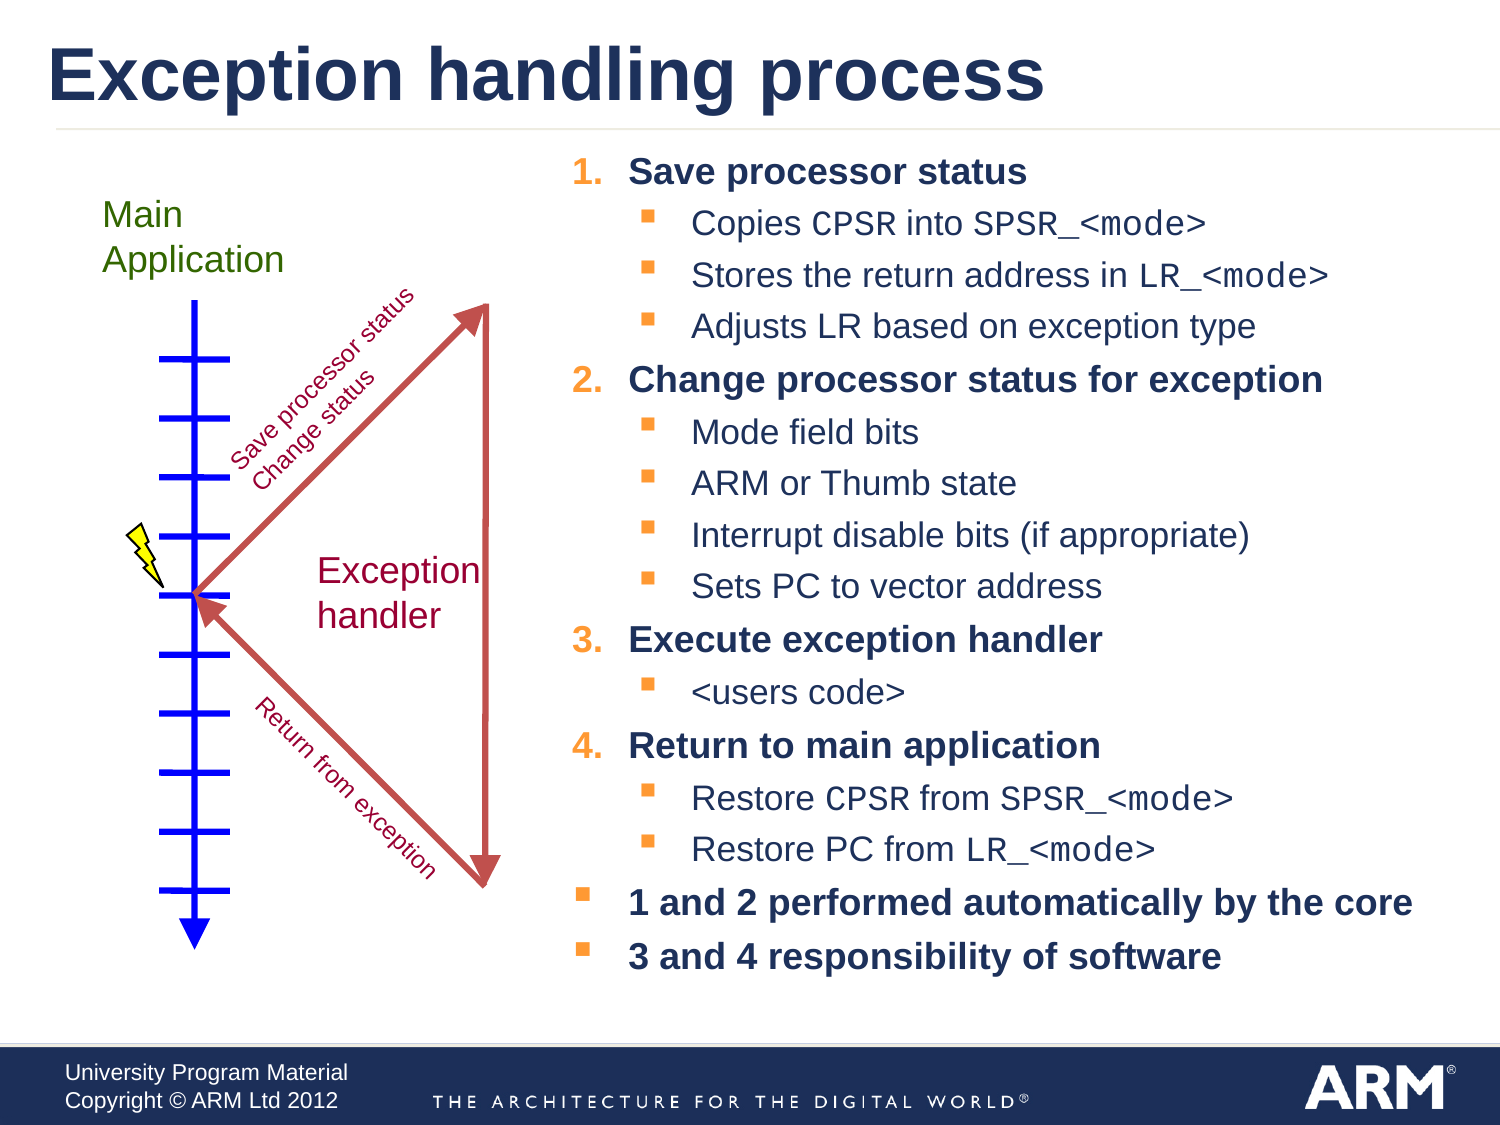

Exception handling process
Save processor status
Copies CPSR into SPSR_<mode>
Stores the return address in LR_<mode>
Adjusts LR based on exception type
Change processor status for exception
Mode field bits
ARM or Thumb state
Interrupt disable bits (if appropriate)
Sets PC to vector address
Execute exception handler
<users code>
Return to main application
Restore CPSR from SPSR_<mode>
Restore PC from LR_<mode>
1 and 2 performed automatically by the core
3 and 4 responsibility of software

Main
Application

Save processor status
Change status

Exception
handler

Return from exception